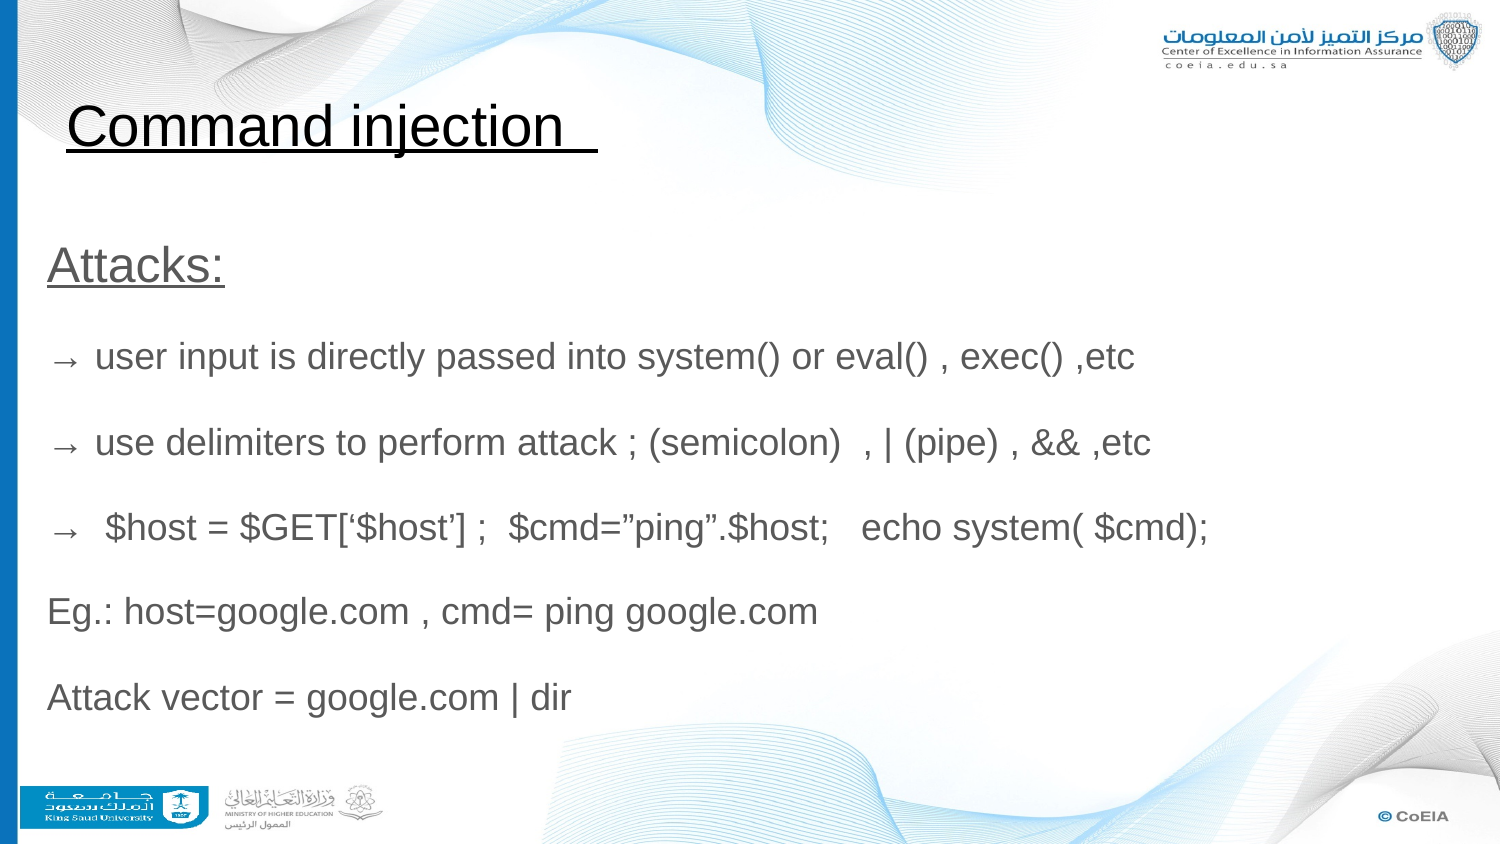

# Command injection
Attacks:
→ user input is directly passed into system() or eval() , exec() ,etc
→ use delimiters to perform attack ; (semicolon)  , | (pipe) , && ,etc
→  $host = $GET[‘$host’] ;  $cmd=”ping”.$host;   echo system( $cmd);
Eg.: host=google.com , cmd= ping google.com
Attack vector = google.com | dir